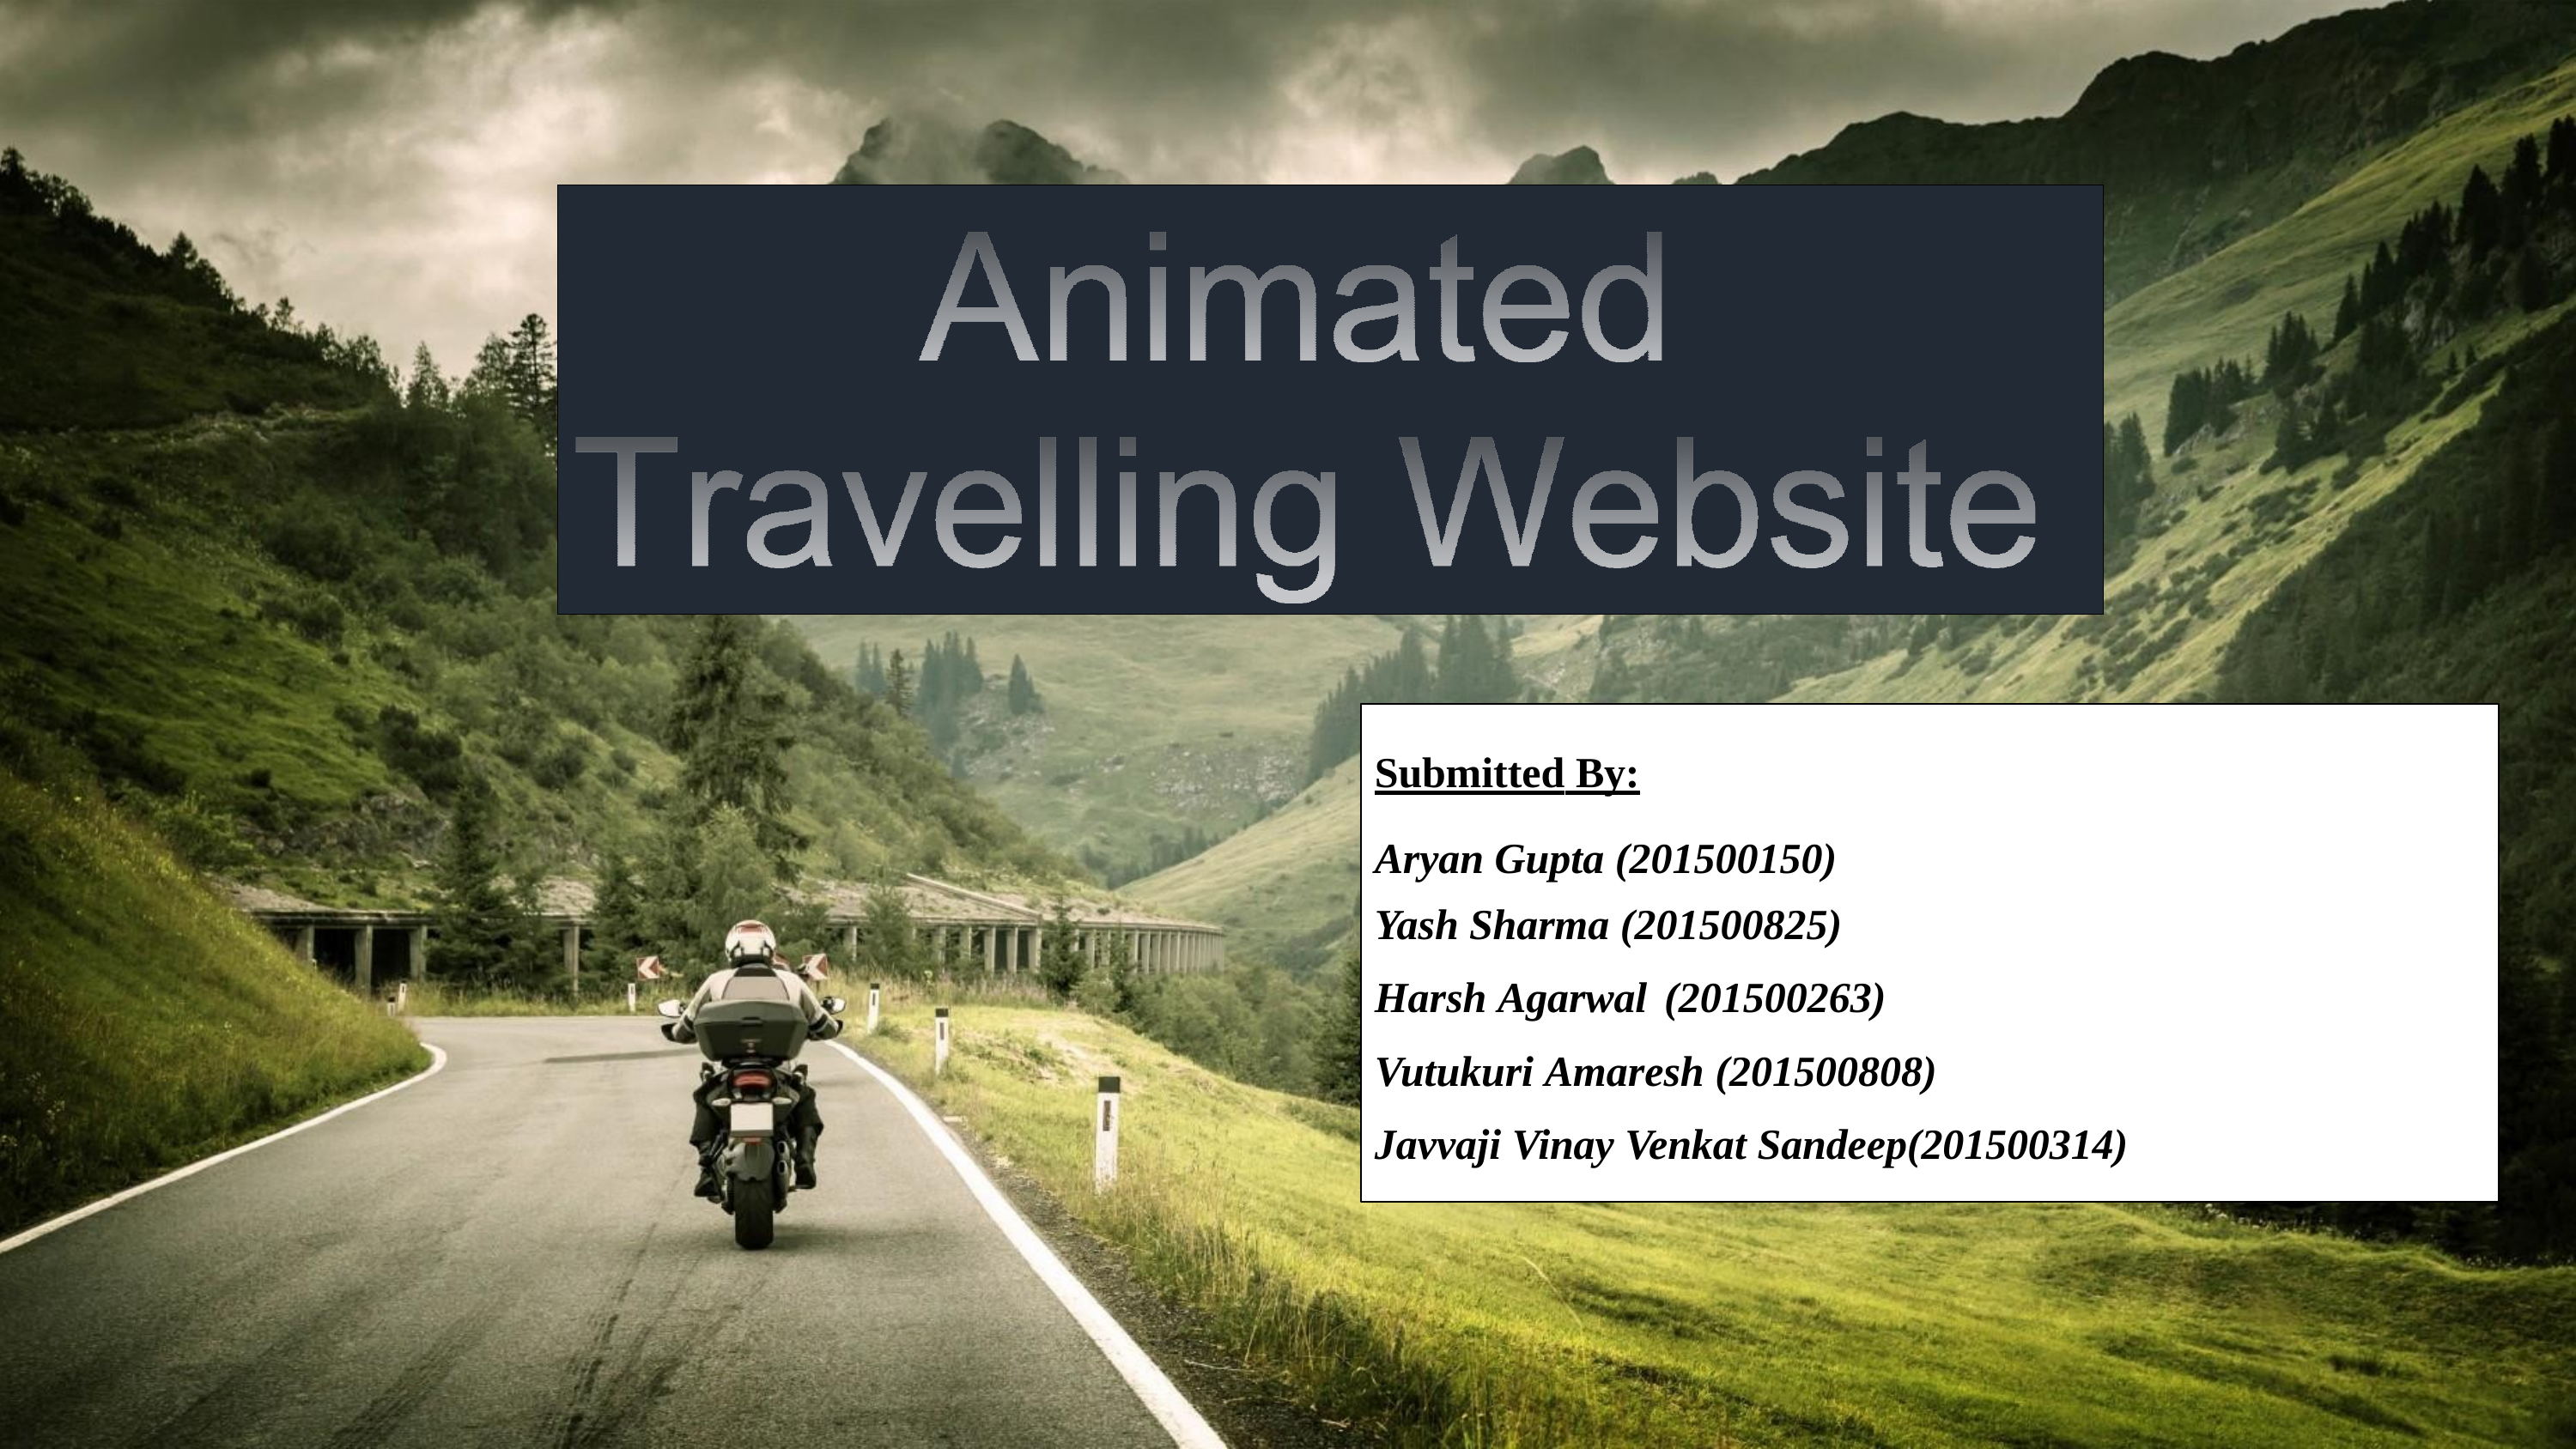

Submitted By:
Aryan Gupta (201500150)
Yash Sharma (201500825)
Harsh Agarwal (201500263)
Vutukuri Amaresh (201500808)
Javvaji Vinay Venkat Sandeep(201500314)